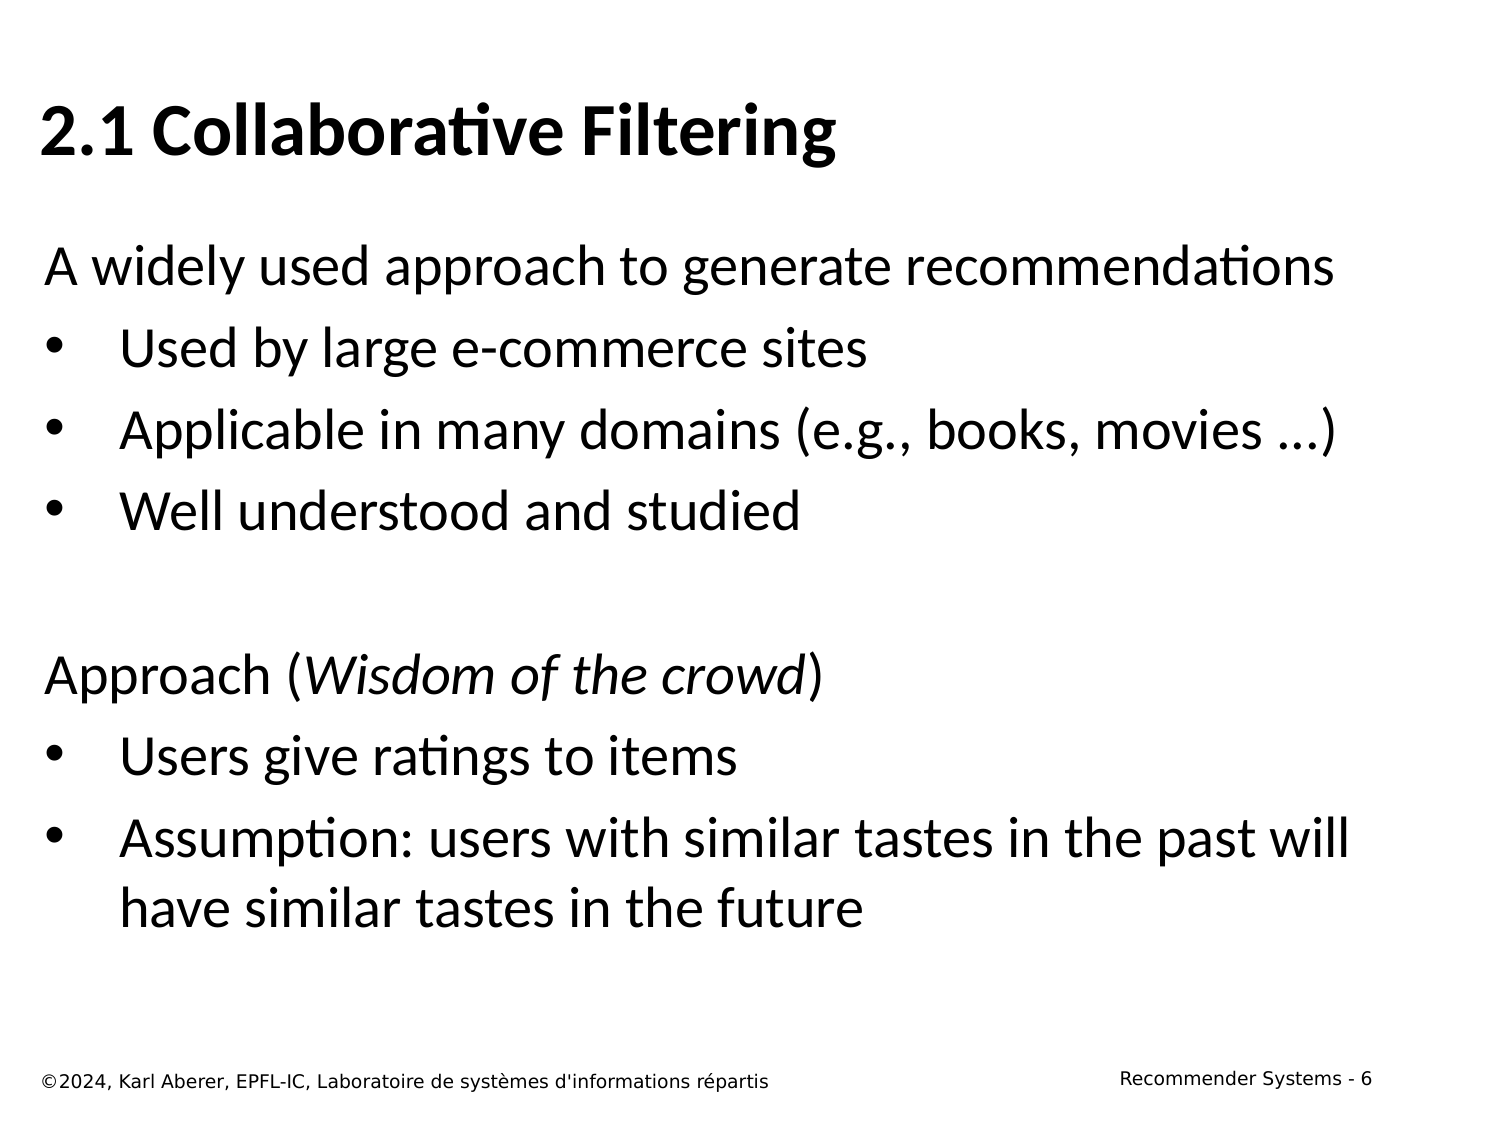

# 2.1 Collaborative Filtering
A widely used approach to generate recommendations
Used by large e-commerce sites
Applicable in many domains (e.g., books, movies ...)
Well understood and studied

Approach (Wisdom of the crowd)
Users give ratings to items
Assumption: users with similar tastes in the past will have similar tastes in the future
©2024, Karl Aberer, EPFL-IC, Laboratoire de systèmes d'informations répartis